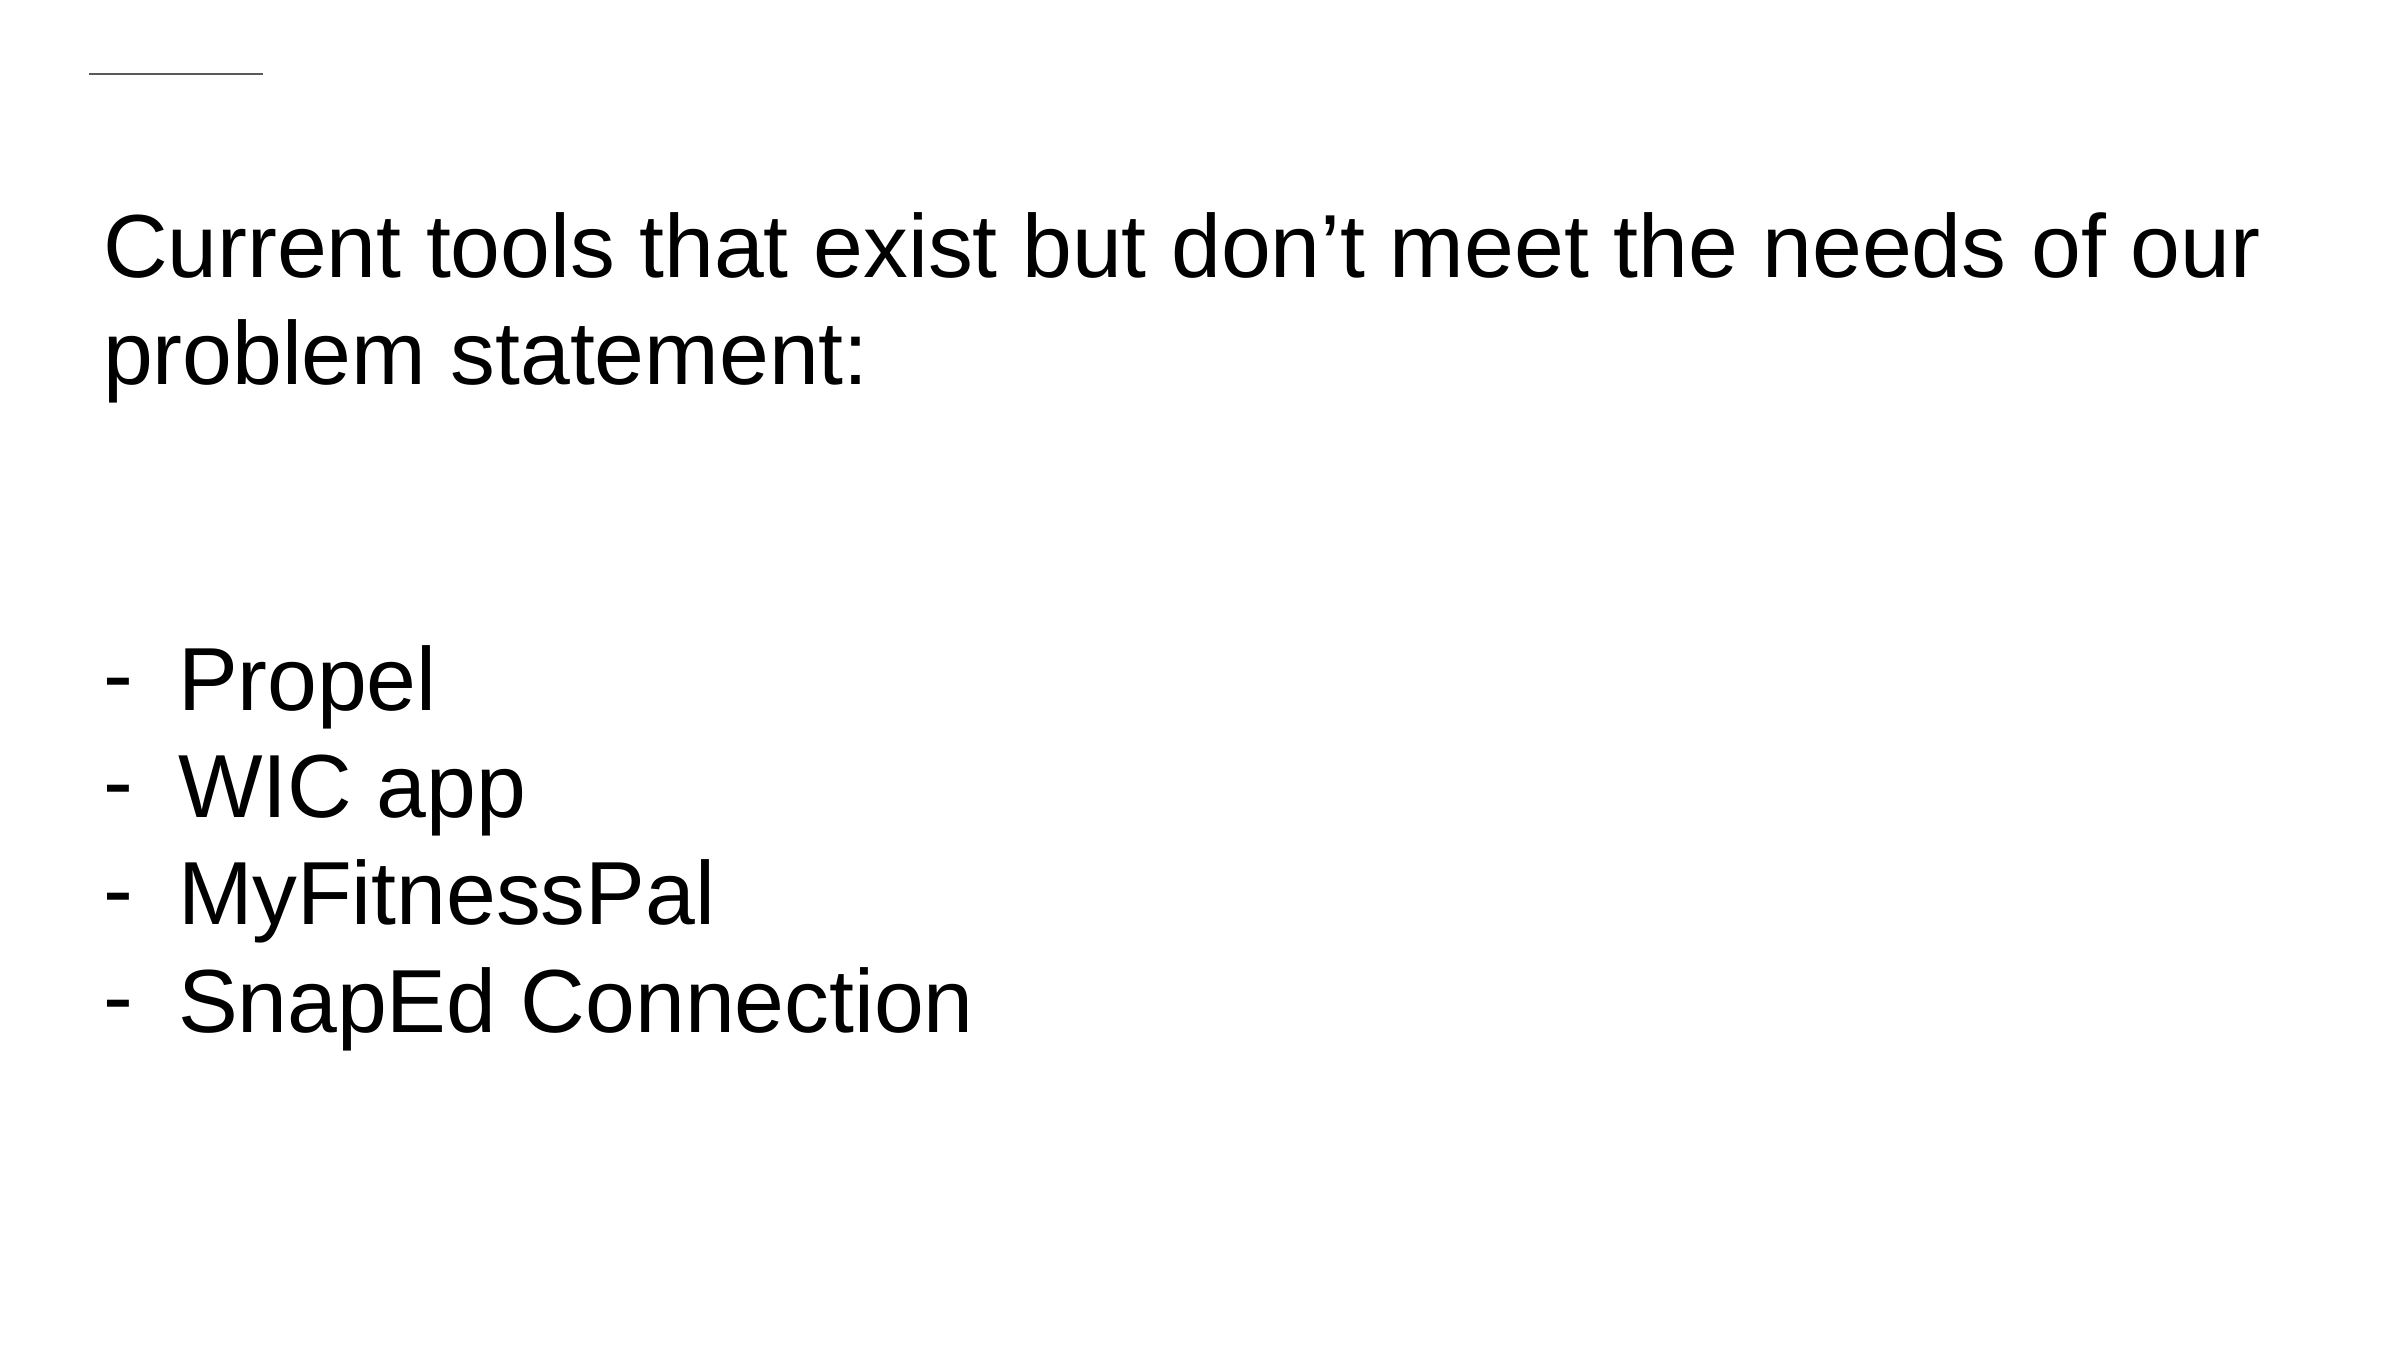

Current tools that exist but don’t meet the needs of our problem statement:

Propel
WIC app
MyFitnessPal
SnapEd Connection